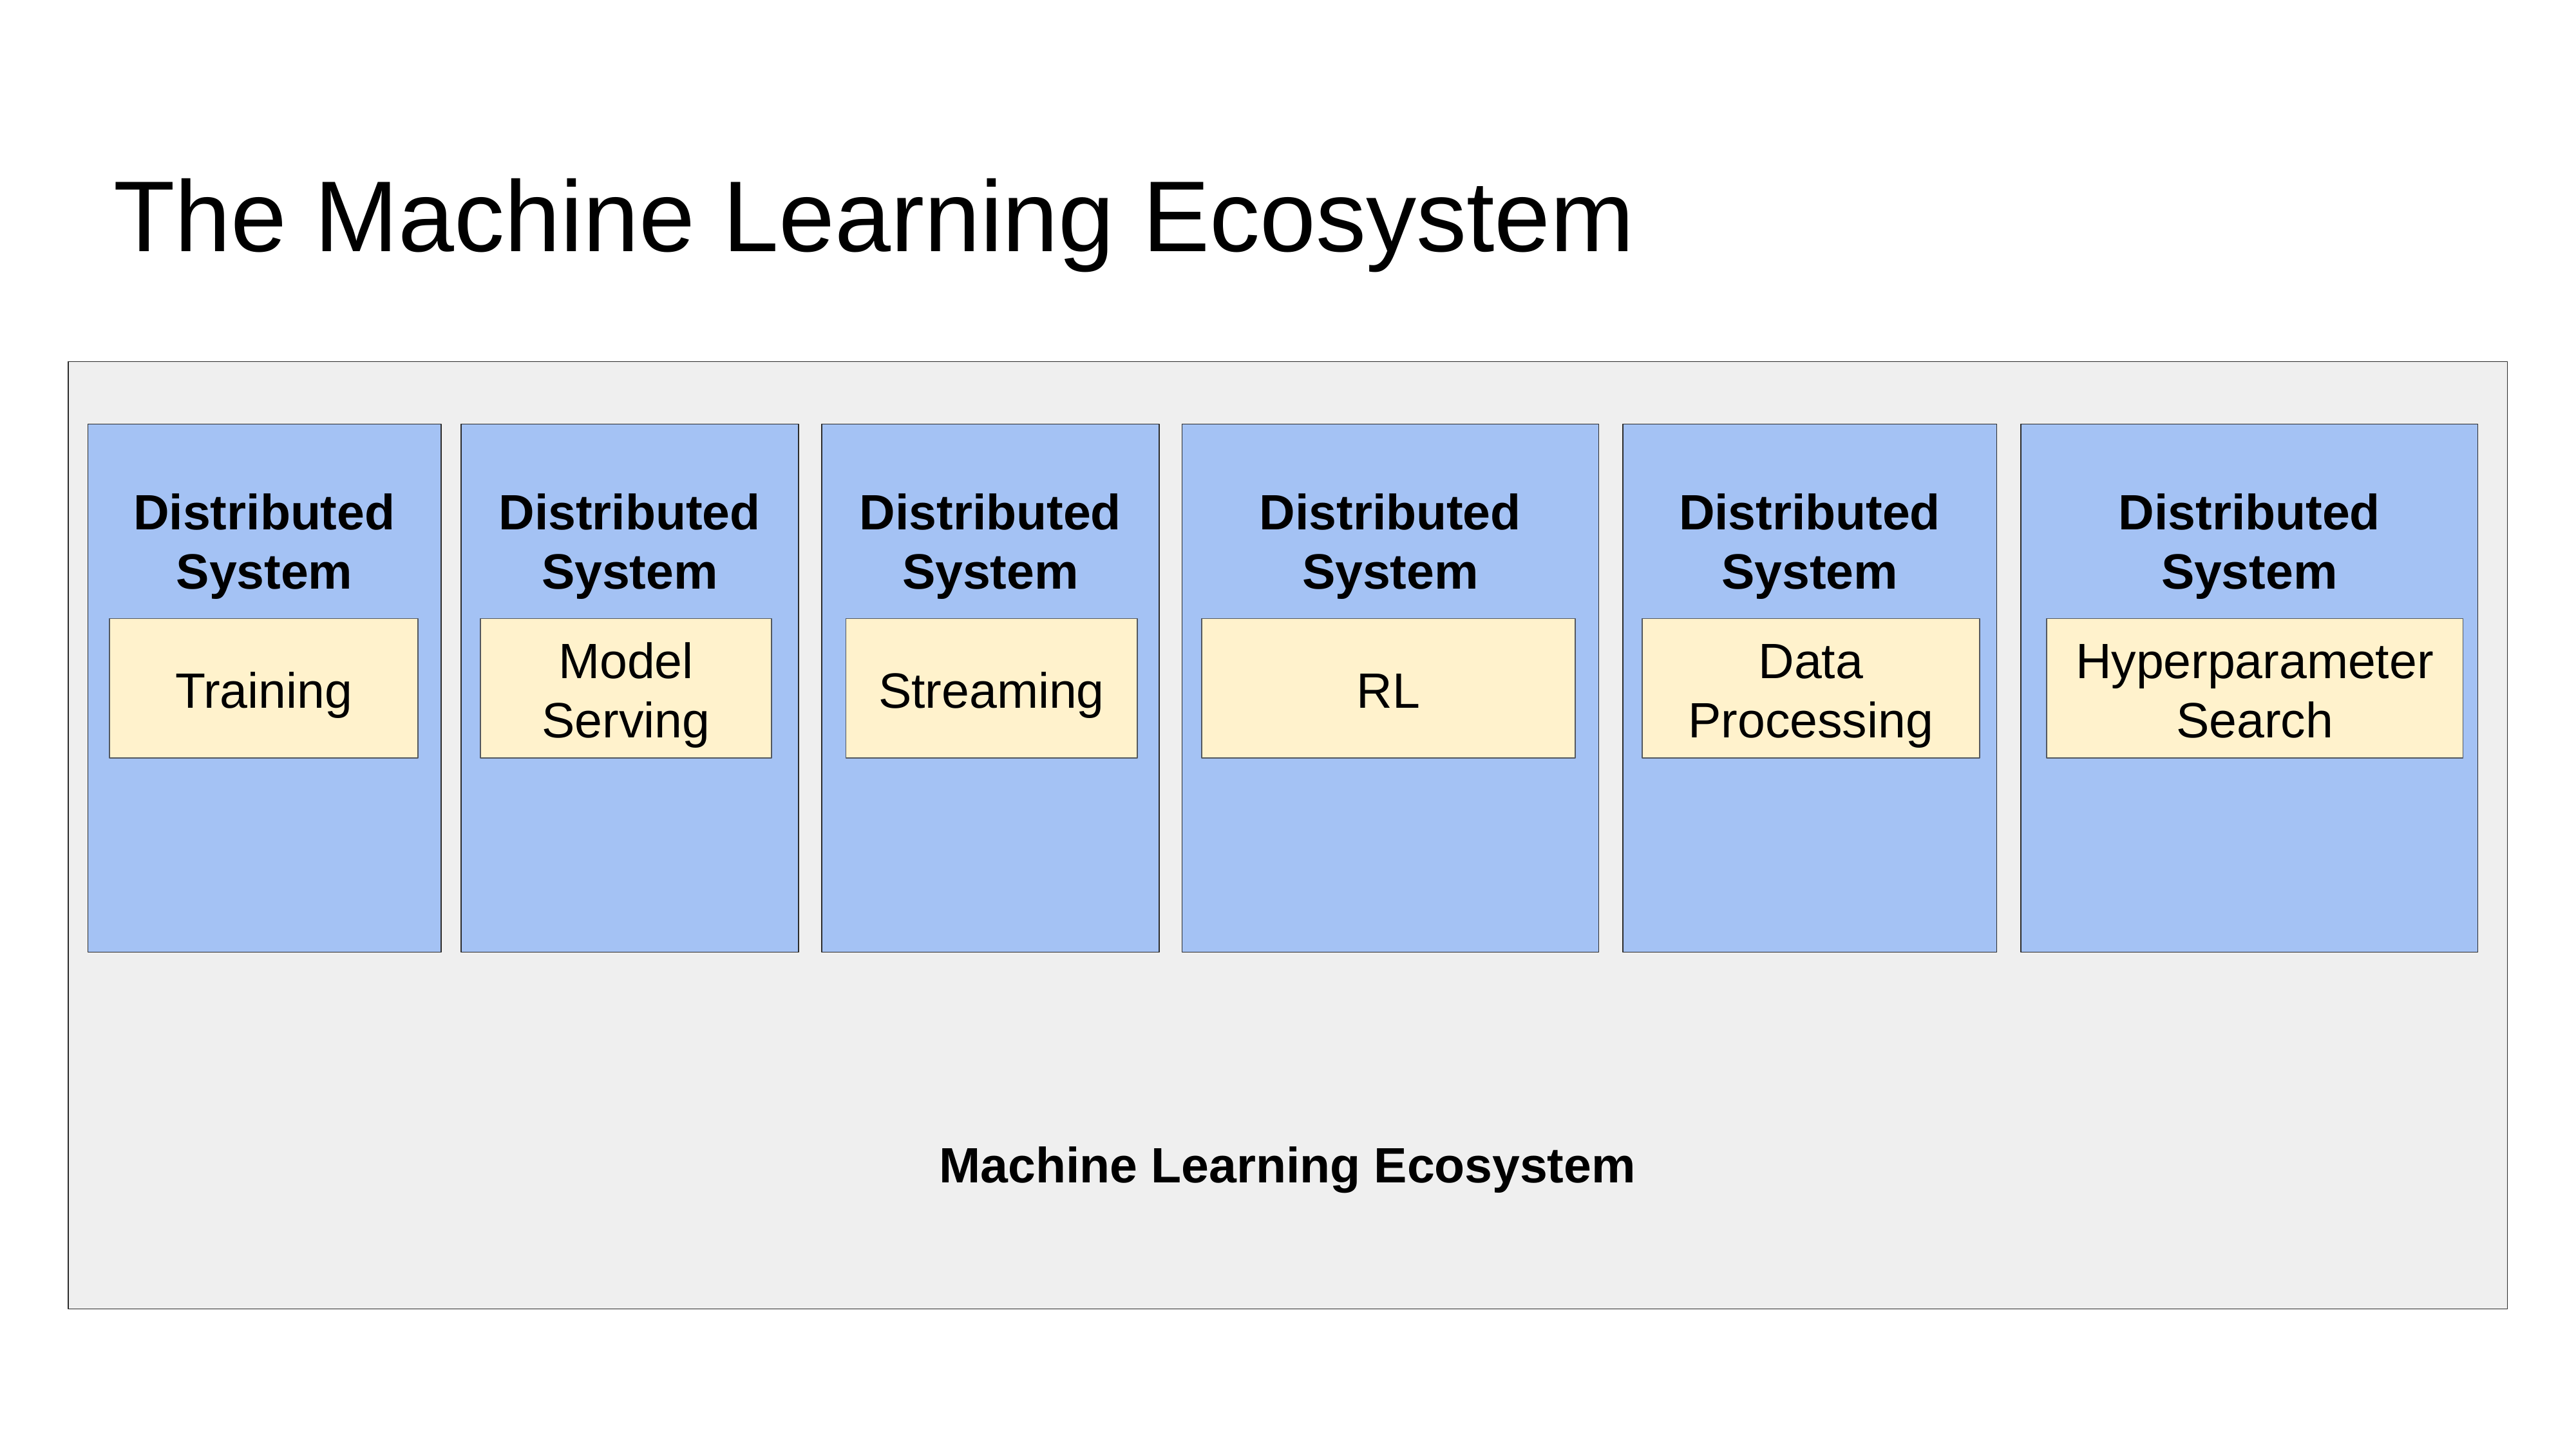

# The Machine Learning Ecosystem

Machine Learning Ecosystem
Distributed
System

Distributed System

Distributed System

Distributed System

Distributed System

Distributed System

Training
Model Serving
Streaming
RL
Data Processing
Hyperparameter Search